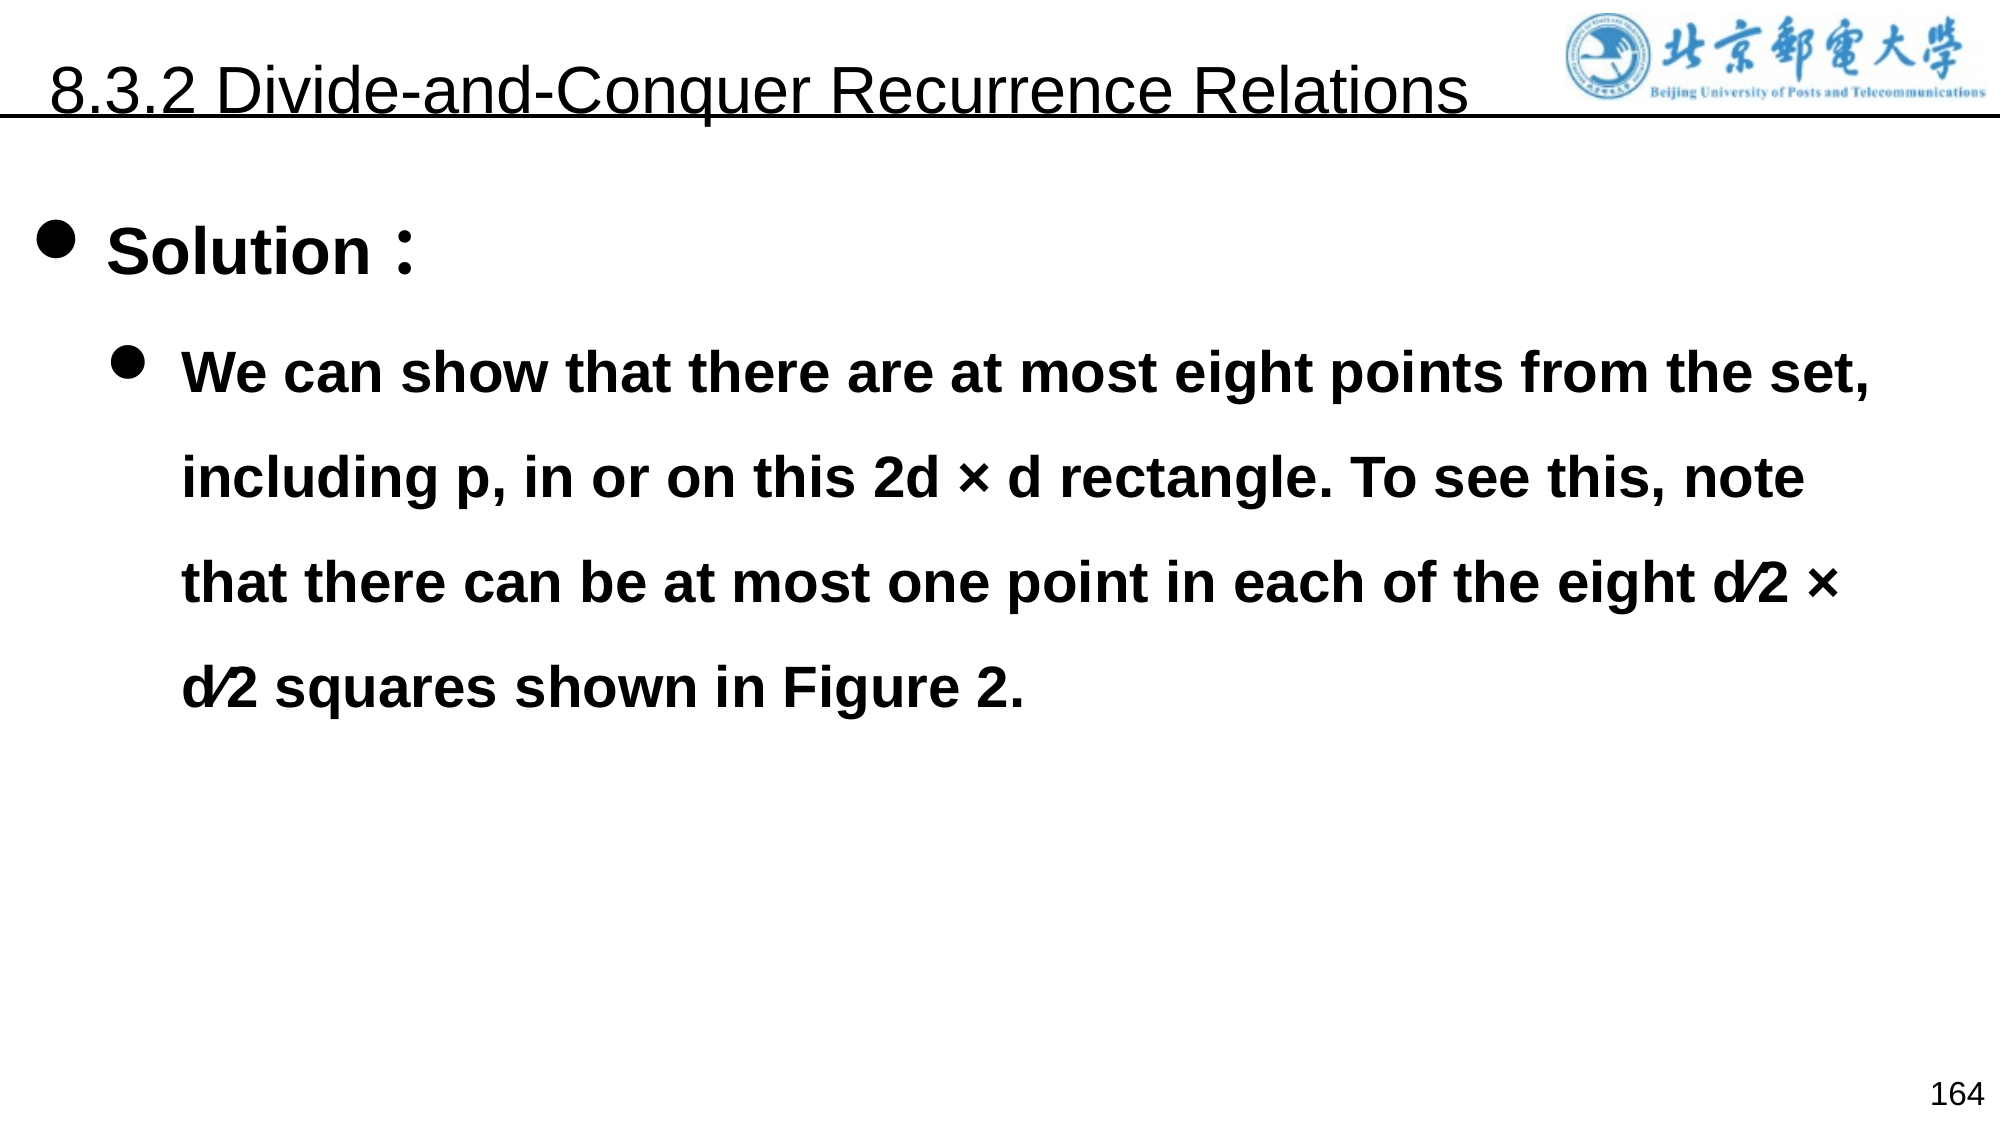

8.3.2 Divide-and-Conquer Recurrence Relations
Solution：
We can show that there are at most eight points from the set, including p, in or on this 2d × d rectangle. To see this, note that there can be at most one point in each of the eight d∕2 × d∕2 squares shown in Figure 2.